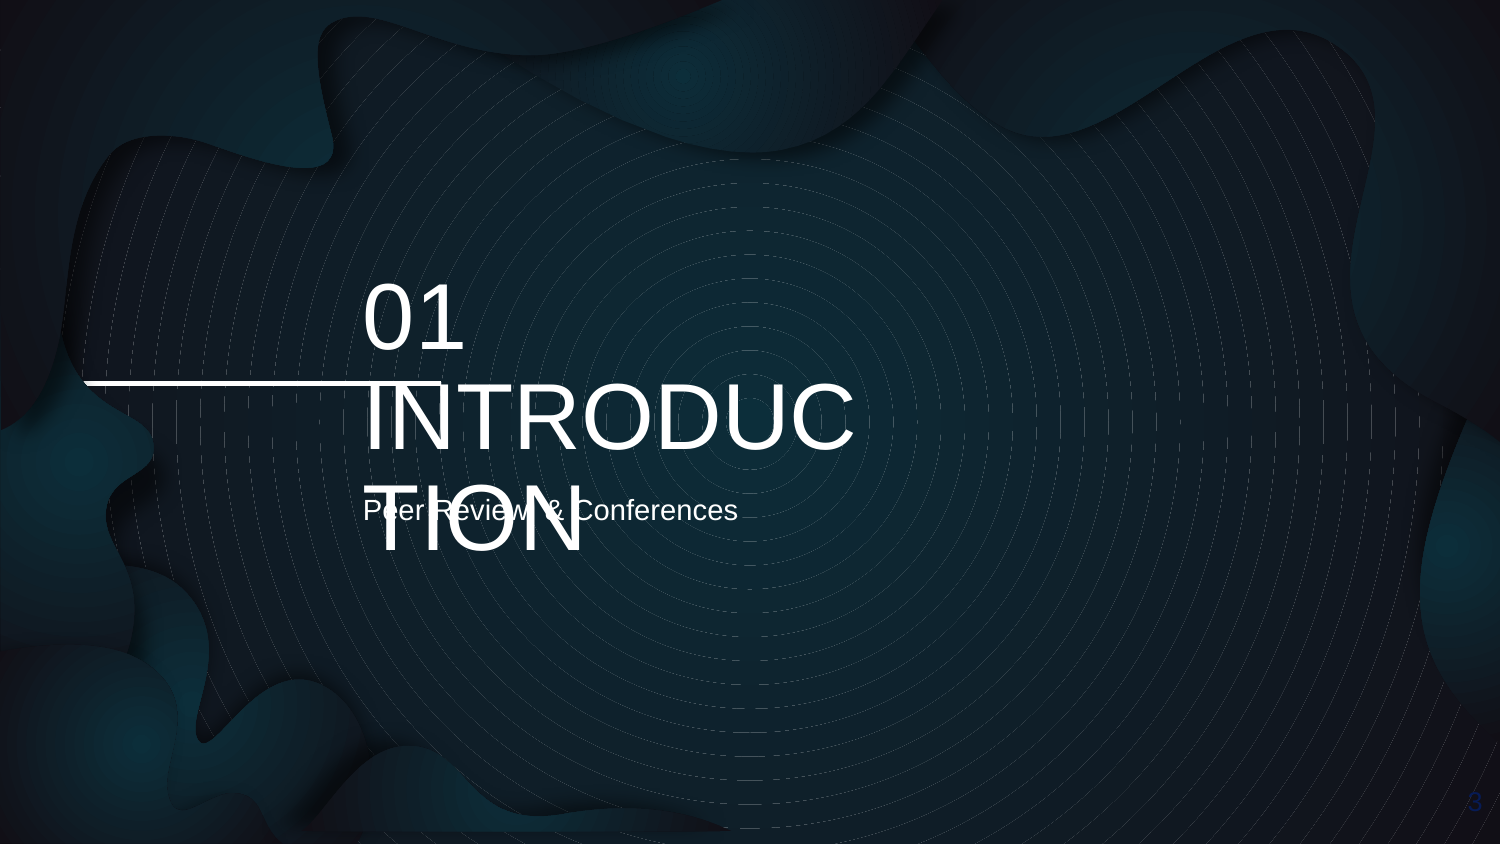

# 01
INTRODUCTION
Peer Review  & Conferences
3